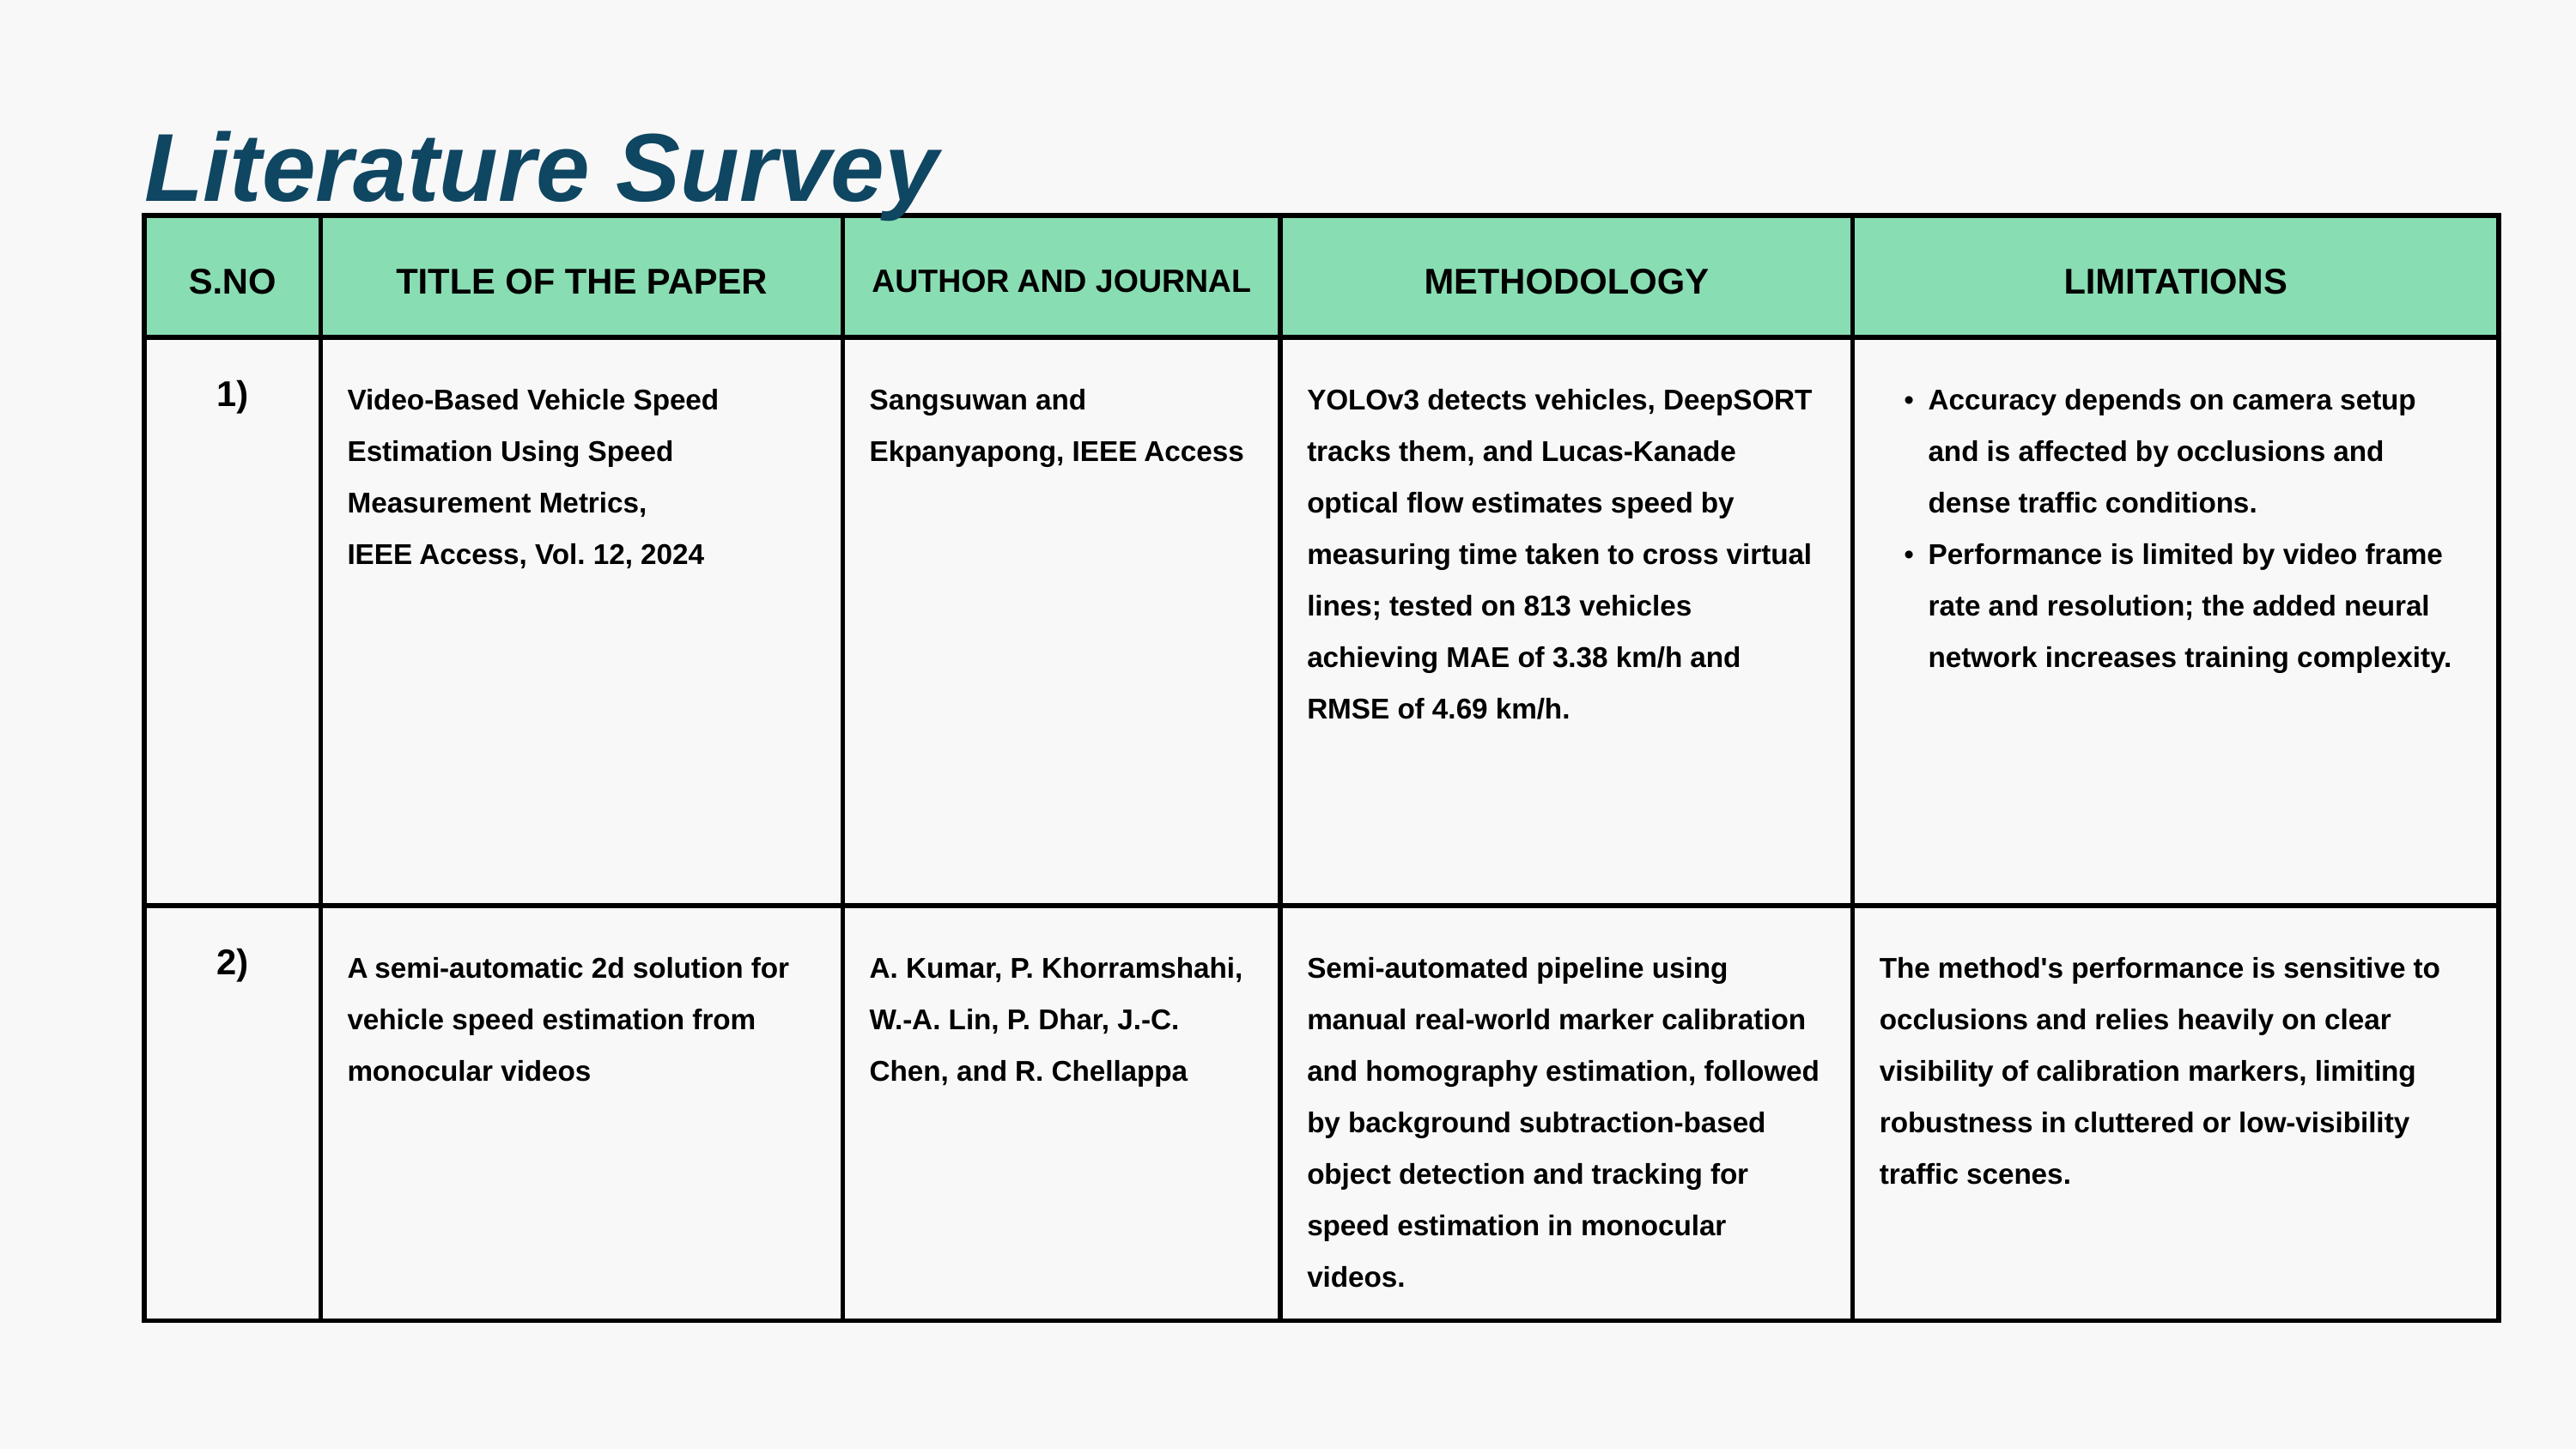

Literature Survey
| S.NO | TITLE OF THE PAPER | AUTHOR AND JOURNAL | METHODOLOGY | LIMITATIONS |
| --- | --- | --- | --- | --- |
| 1) | Video-Based Vehicle Speed Estimation Using Speed Measurement Metrics, IEEE Access, Vol. 12, 2024​ | Sangsuwan and Ekpanyapong, IEEE Access | YOLOv3 detects vehicles, DeepSORT tracks them, and Lucas-Kanade optical flow estimates speed by measuring time taken to cross virtual lines; tested on 813 vehicles achieving MAE of 3.38 km/h and RMSE of 4.69 km/h. | Accuracy depends on camera setup and is affected by occlusions and dense traffic conditions. Performance is limited by video frame rate and resolution; the added neural network increases training complexity. |
| 2) | A semi-automatic 2d solution for vehicle speed estimation from monocular videos | A. Kumar, P. Khorramshahi, W.-A. Lin, P. Dhar, J.-C. Chen, and R. Chellappa | Semi-automated pipeline using manual real-world marker calibration and homography estimation, followed by background subtraction-based object detection and tracking for speed estimation in monocular videos. | The method's performance is sensitive to occlusions and relies heavily on clear visibility of calibration markers, limiting robustness in cluttered or low-visibility traffic scenes. |